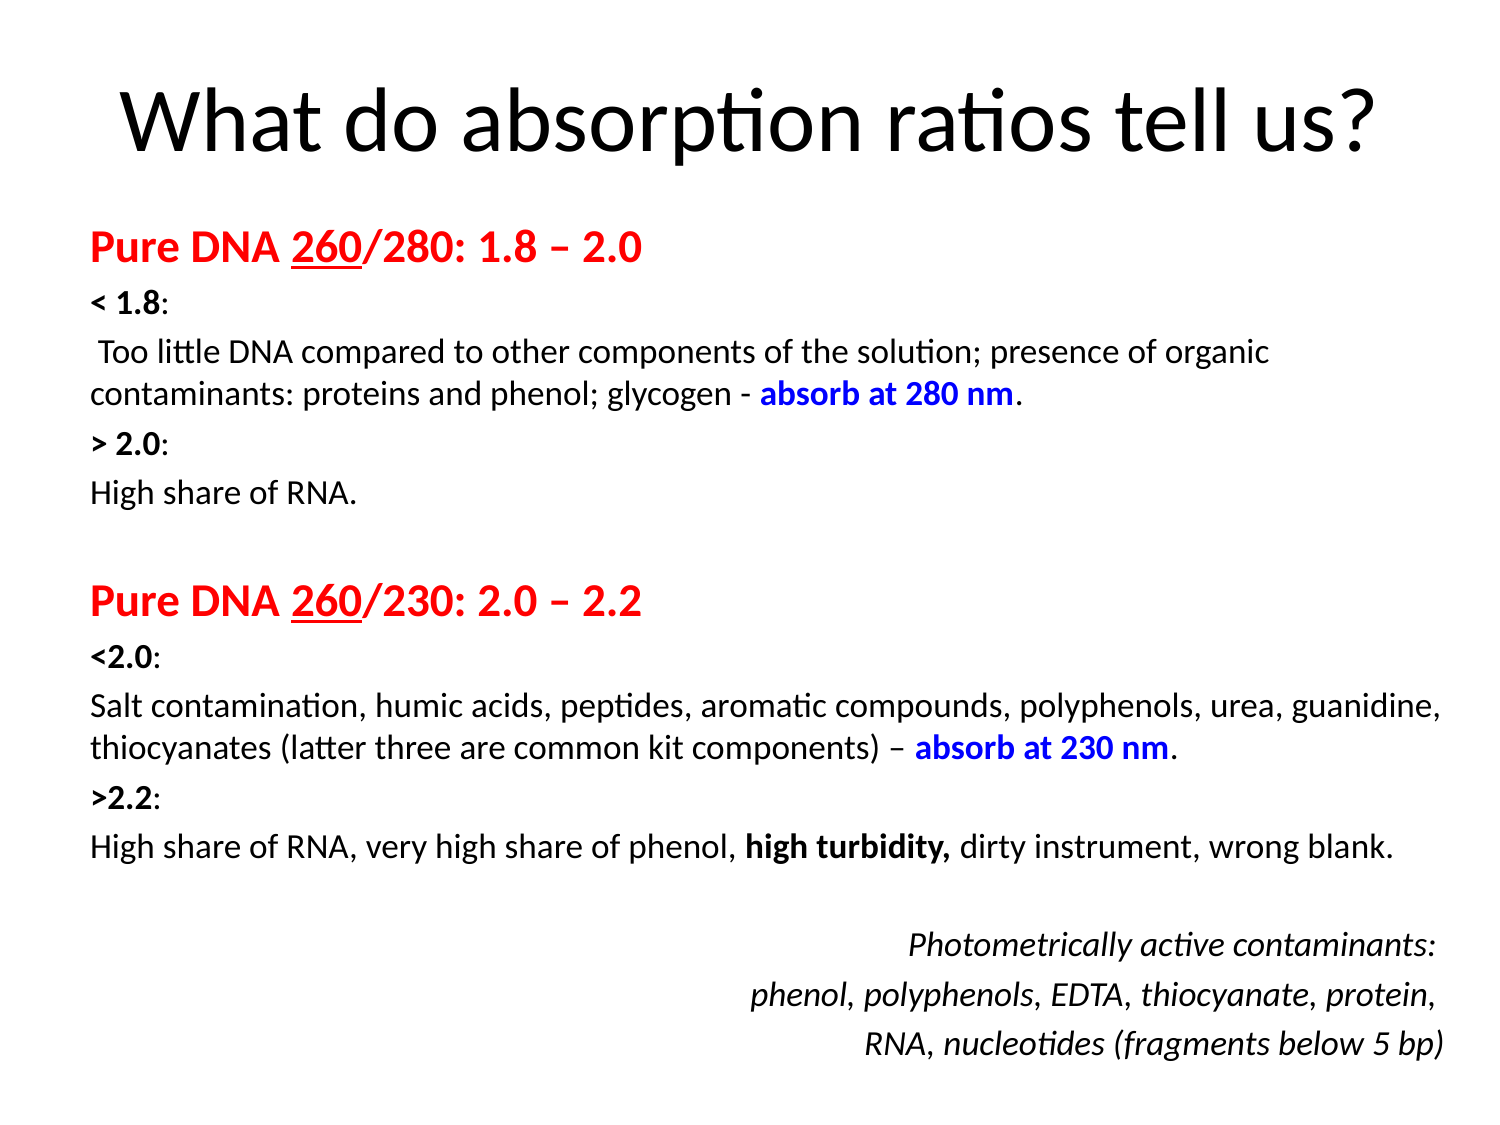

# What do absorption ratios tell us?
Pure DNA 260/280: 1.8 – 2.0
< 1.8:
 Too little DNA compared to other components of the solution; presence of organic contaminants: proteins and phenol; glycogen - absorb at 280 nm.
> 2.0:
High share of RNA.

Pure DNA 260/230: 2.0 – 2.2
<2.0:
Salt contamination, humic acids, peptides, aromatic compounds, polyphenols, urea, guanidine, thiocyanates (latter three are common kit components) – absorb at 230 nm.
>2.2:
High share of RNA, very high share of phenol, high turbidity, dirty instrument, wrong blank.

Photometrically active contaminants:
phenol, polyphenols, EDTA, thiocyanate, protein,
RNA, nucleotides (fragments below 5 bp)